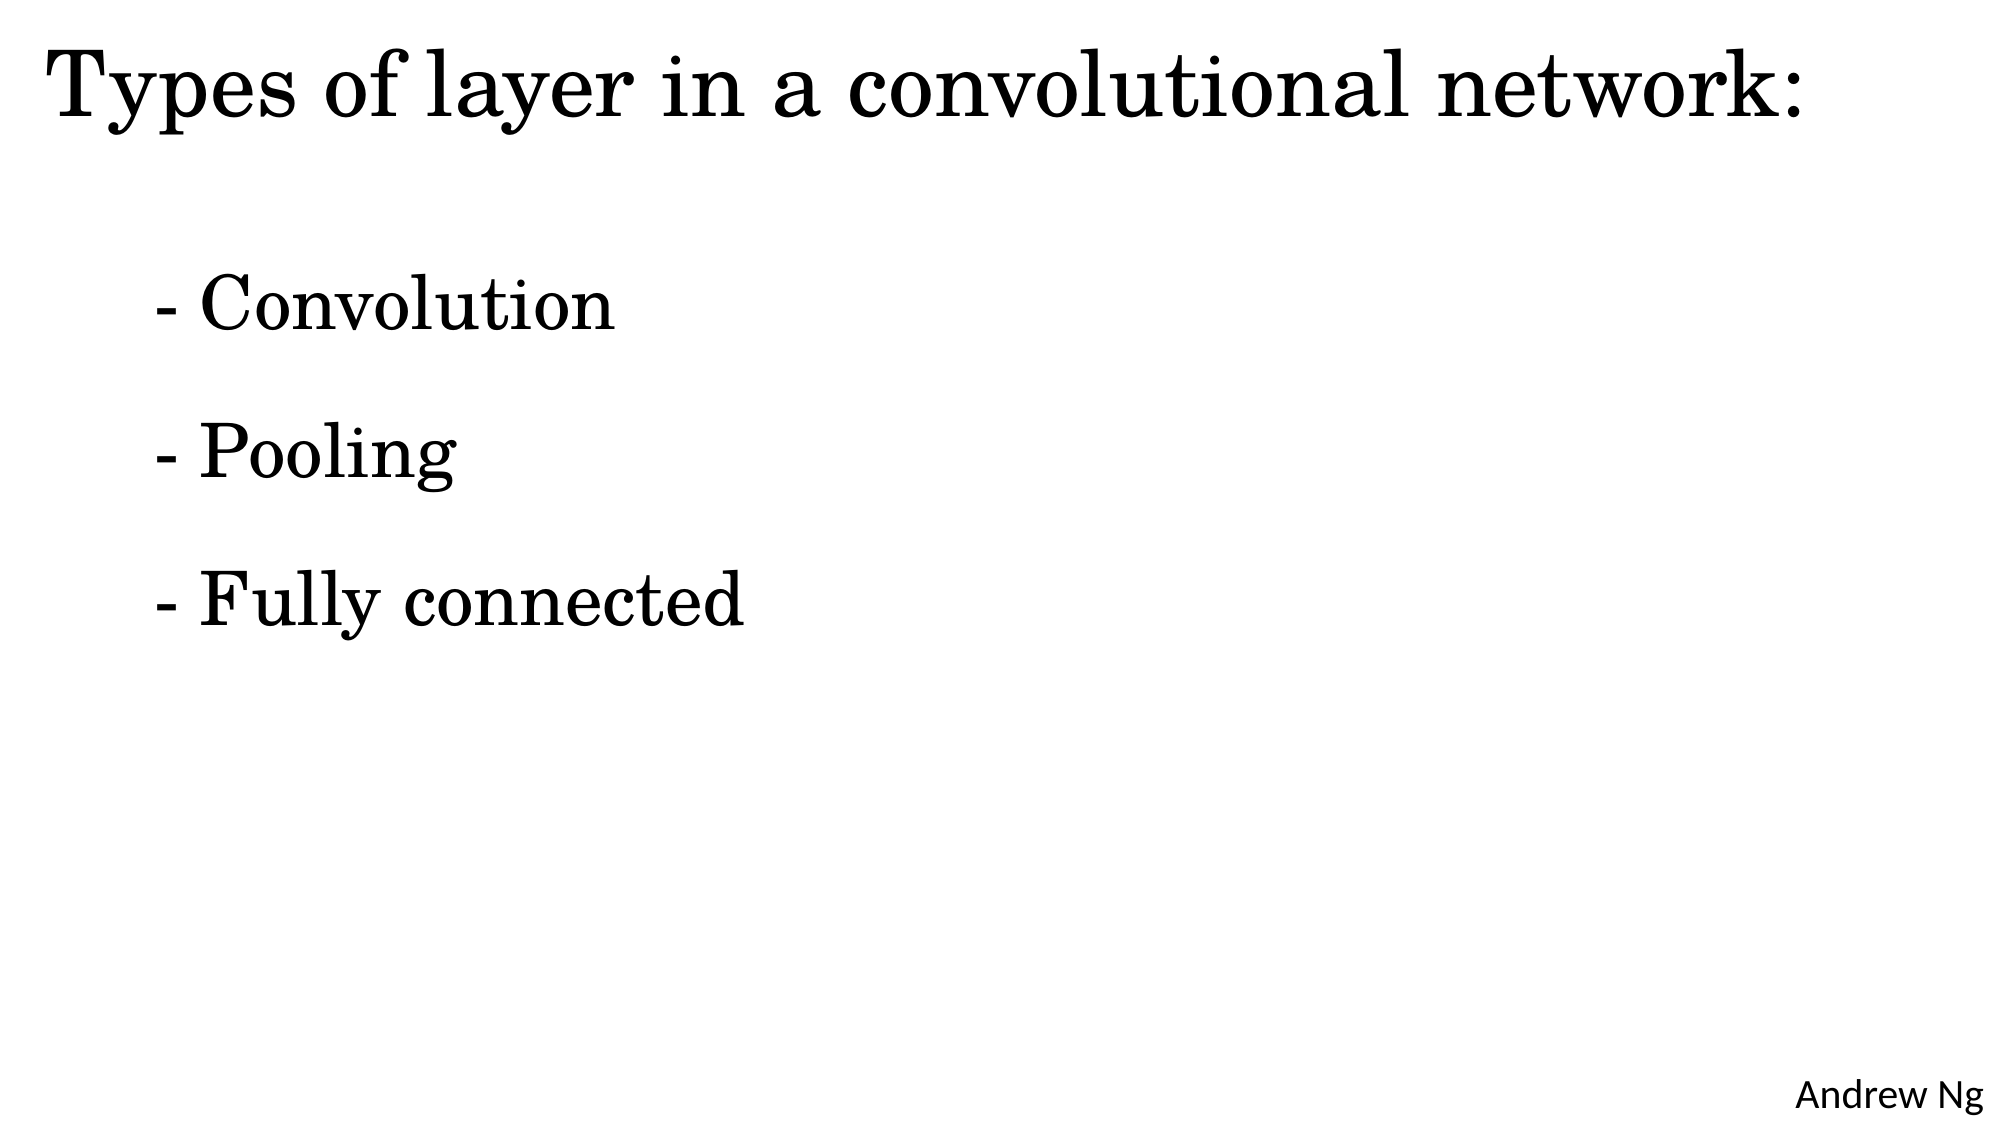

# Types of layer in a convolutional network:
- Convolution
- Pooling
- Fully connected